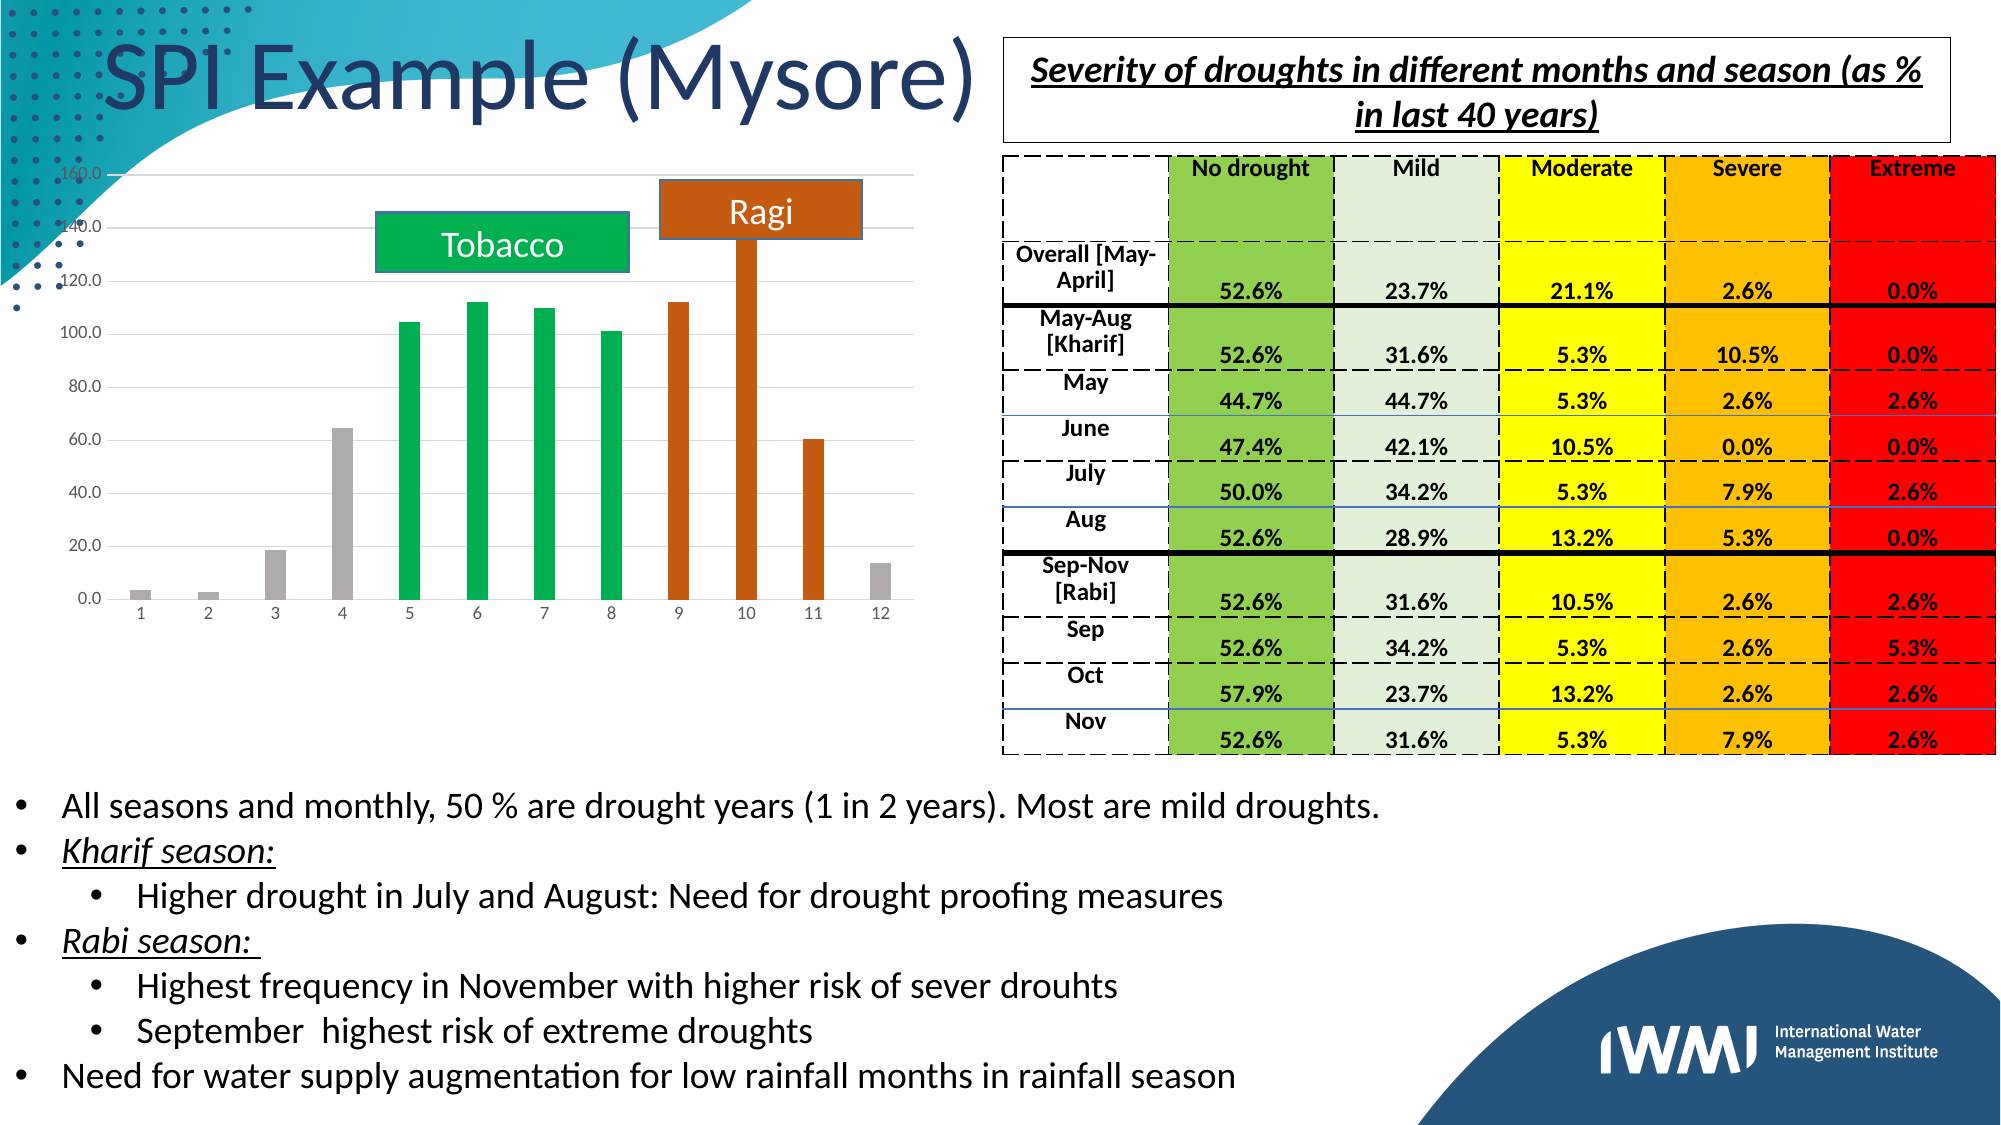

# SPI Example (Mysore)
Severity of droughts in different months and season (as % in last 40 years)

### Chart

| Category | Mysore |
|---|---|
|  | No drought | Mild | Moderate | Severe | Extreme |
| --- | --- | --- | --- | --- | --- |
| Overall [May-April] | 52.6% | 23.7% | 21.1% | 2.6% | 0.0% |
| May-Aug [Kharif] | 52.6% | 31.6% | 5.3% | 10.5% | 0.0% |
| May | 44.7% | 44.7% | 5.3% | 2.6% | 2.6% |
| June | 47.4% | 42.1% | 10.5% | 0.0% | 0.0% |
| July | 50.0% | 34.2% | 5.3% | 7.9% | 2.6% |
| Aug | 52.6% | 28.9% | 13.2% | 5.3% | 0.0% |
| Sep-Nov [Rabi] | 52.6% | 31.6% | 10.5% | 2.6% | 2.6% |
| Sep | 52.6% | 34.2% | 5.3% | 2.6% | 5.3% |
| Oct | 57.9% | 23.7% | 13.2% | 2.6% | 2.6% |
| Nov | 52.6% | 31.6% | 5.3% | 7.9% | 2.6% |
Ragi
Tobacco
All seasons and monthly, 50 % are drought years (1 in 2 years). Most are mild droughts.
Kharif season:
Higher drought in July and August: Need for drought proofing measures
Rabi season:
Highest frequency in November with higher risk of sever drouhts
September  highest risk of extreme droughts
Need for water supply augmentation for low rainfall months in rainfall season